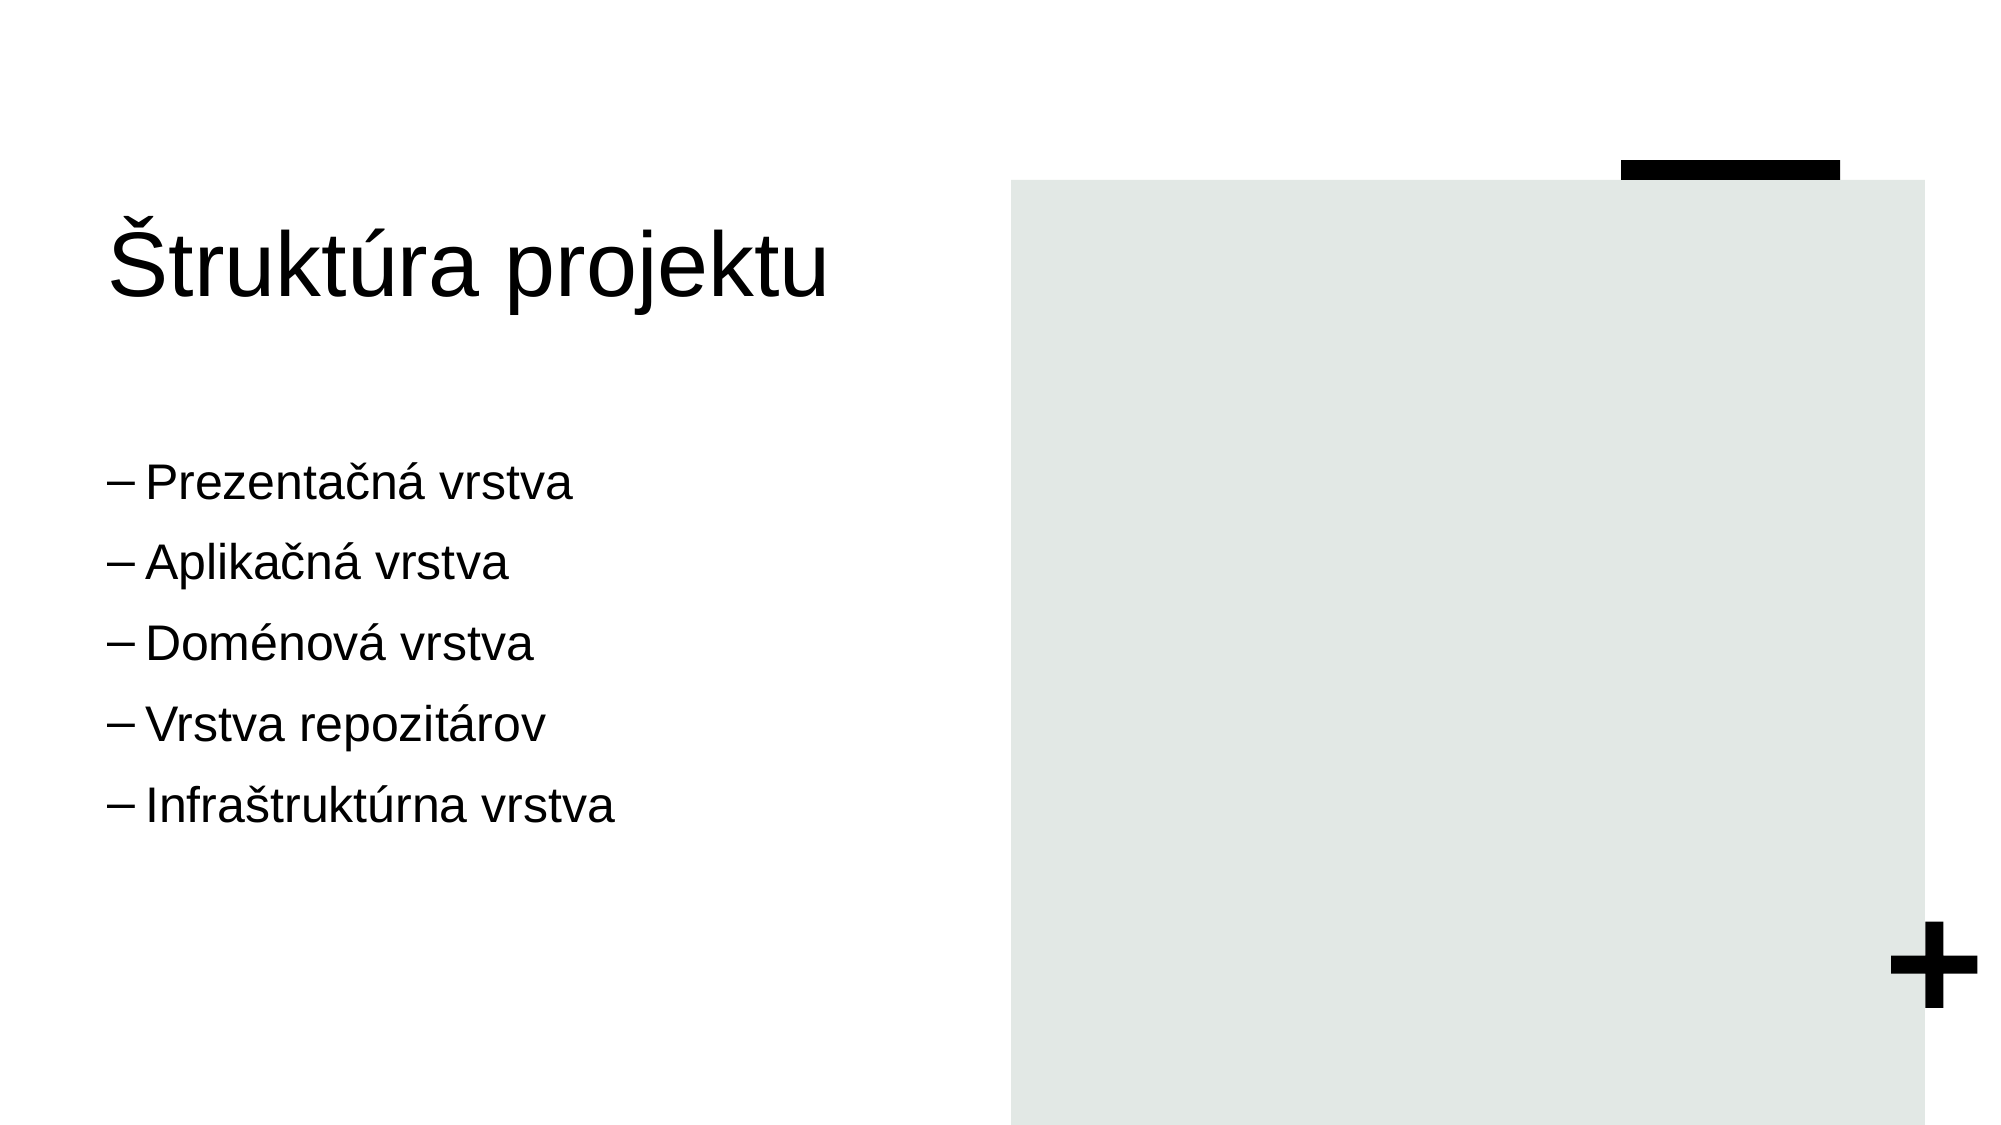

# Štruktúra projektu
Prezentačná vrstva
Aplikačná vrstva
Doménová vrstva
Vrstva repozitárov
Infraštruktúrna vrstva